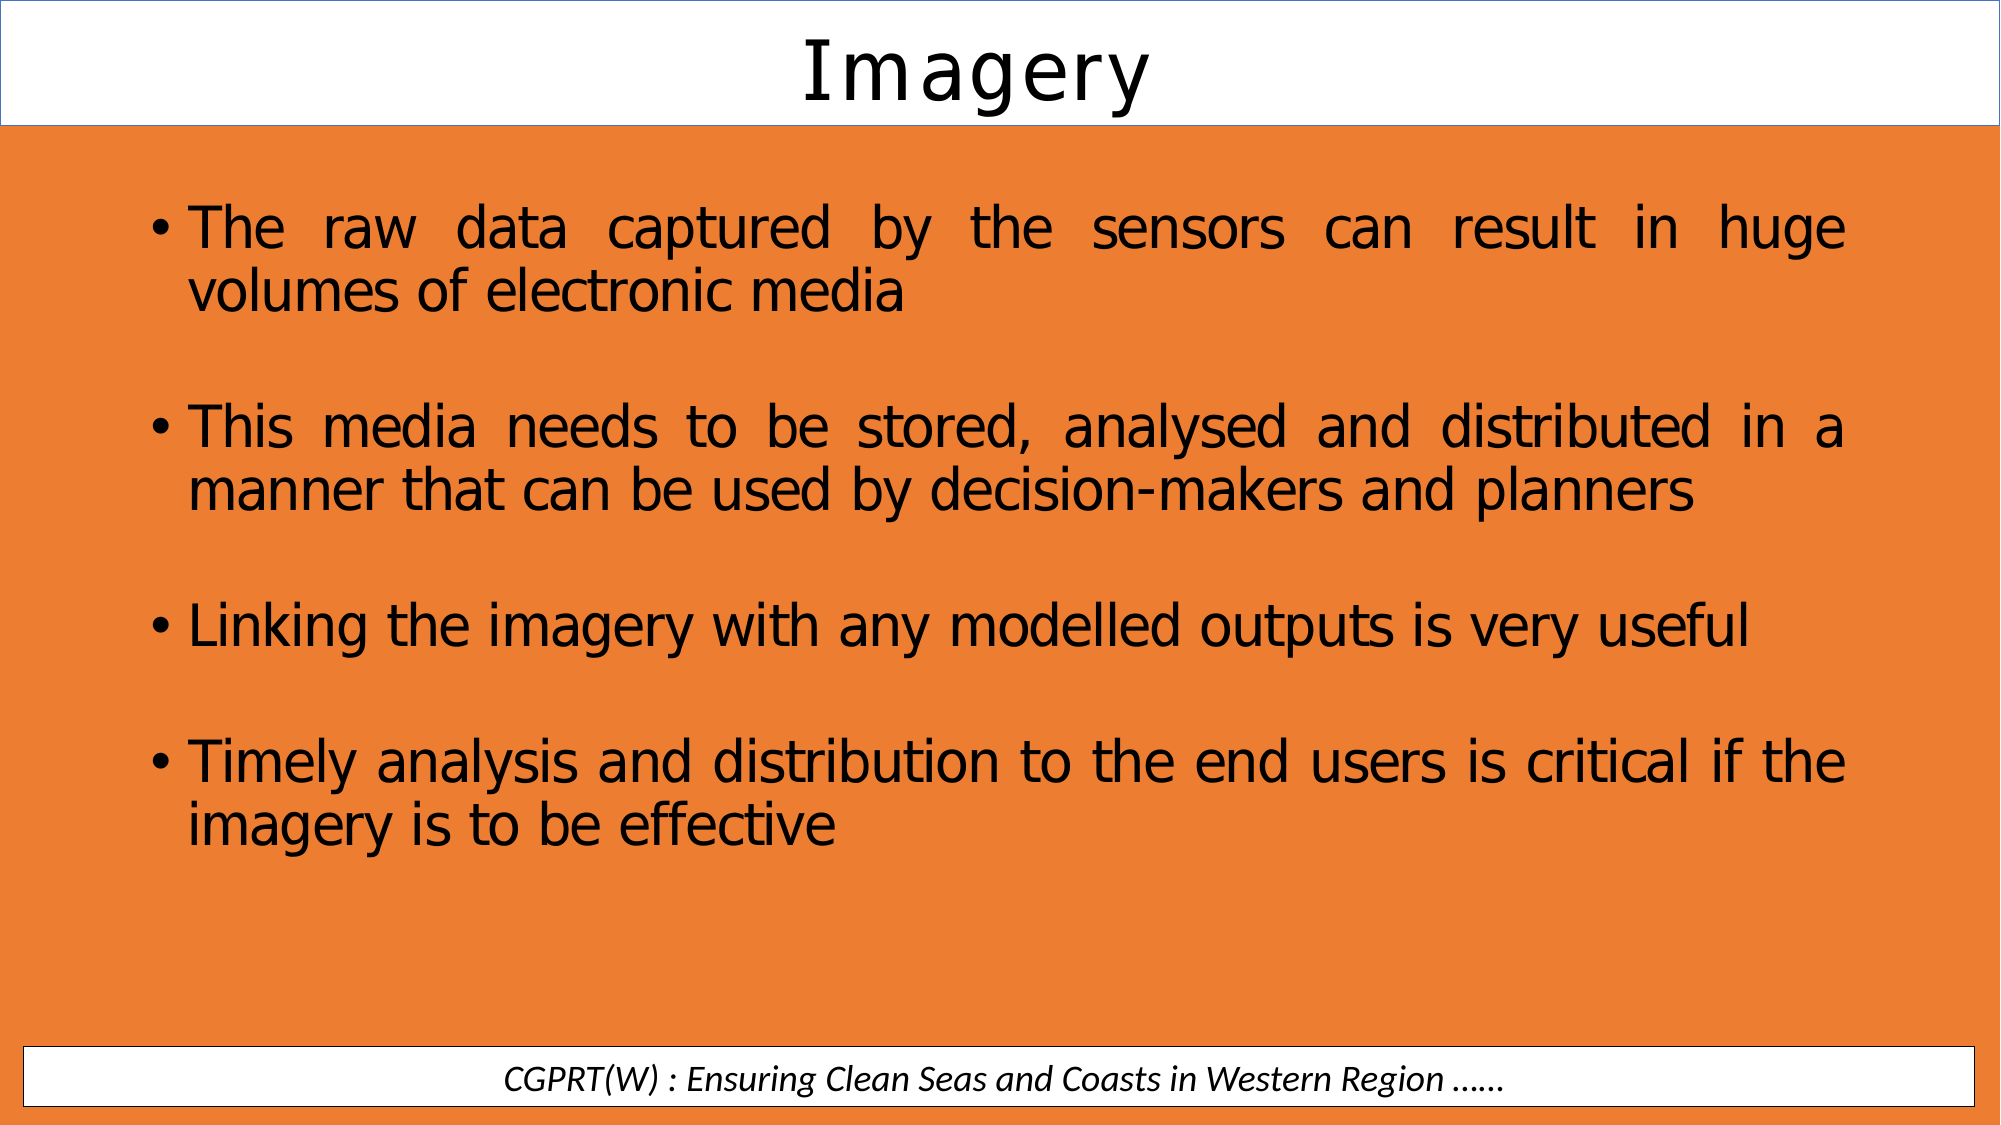

Imagery
The raw data captured by the sensors can result in huge volumes of electronic media

This media needs to be stored, analysed and distributed in a manner that can be used by decision-makers and planners

Linking the imagery with any modelled outputs is very useful

Timely analysis and distribution to the end users is critical if the imagery is to be effective

 CGPRT(W) : Ensuring Clean Seas and Coasts in Western Region ……